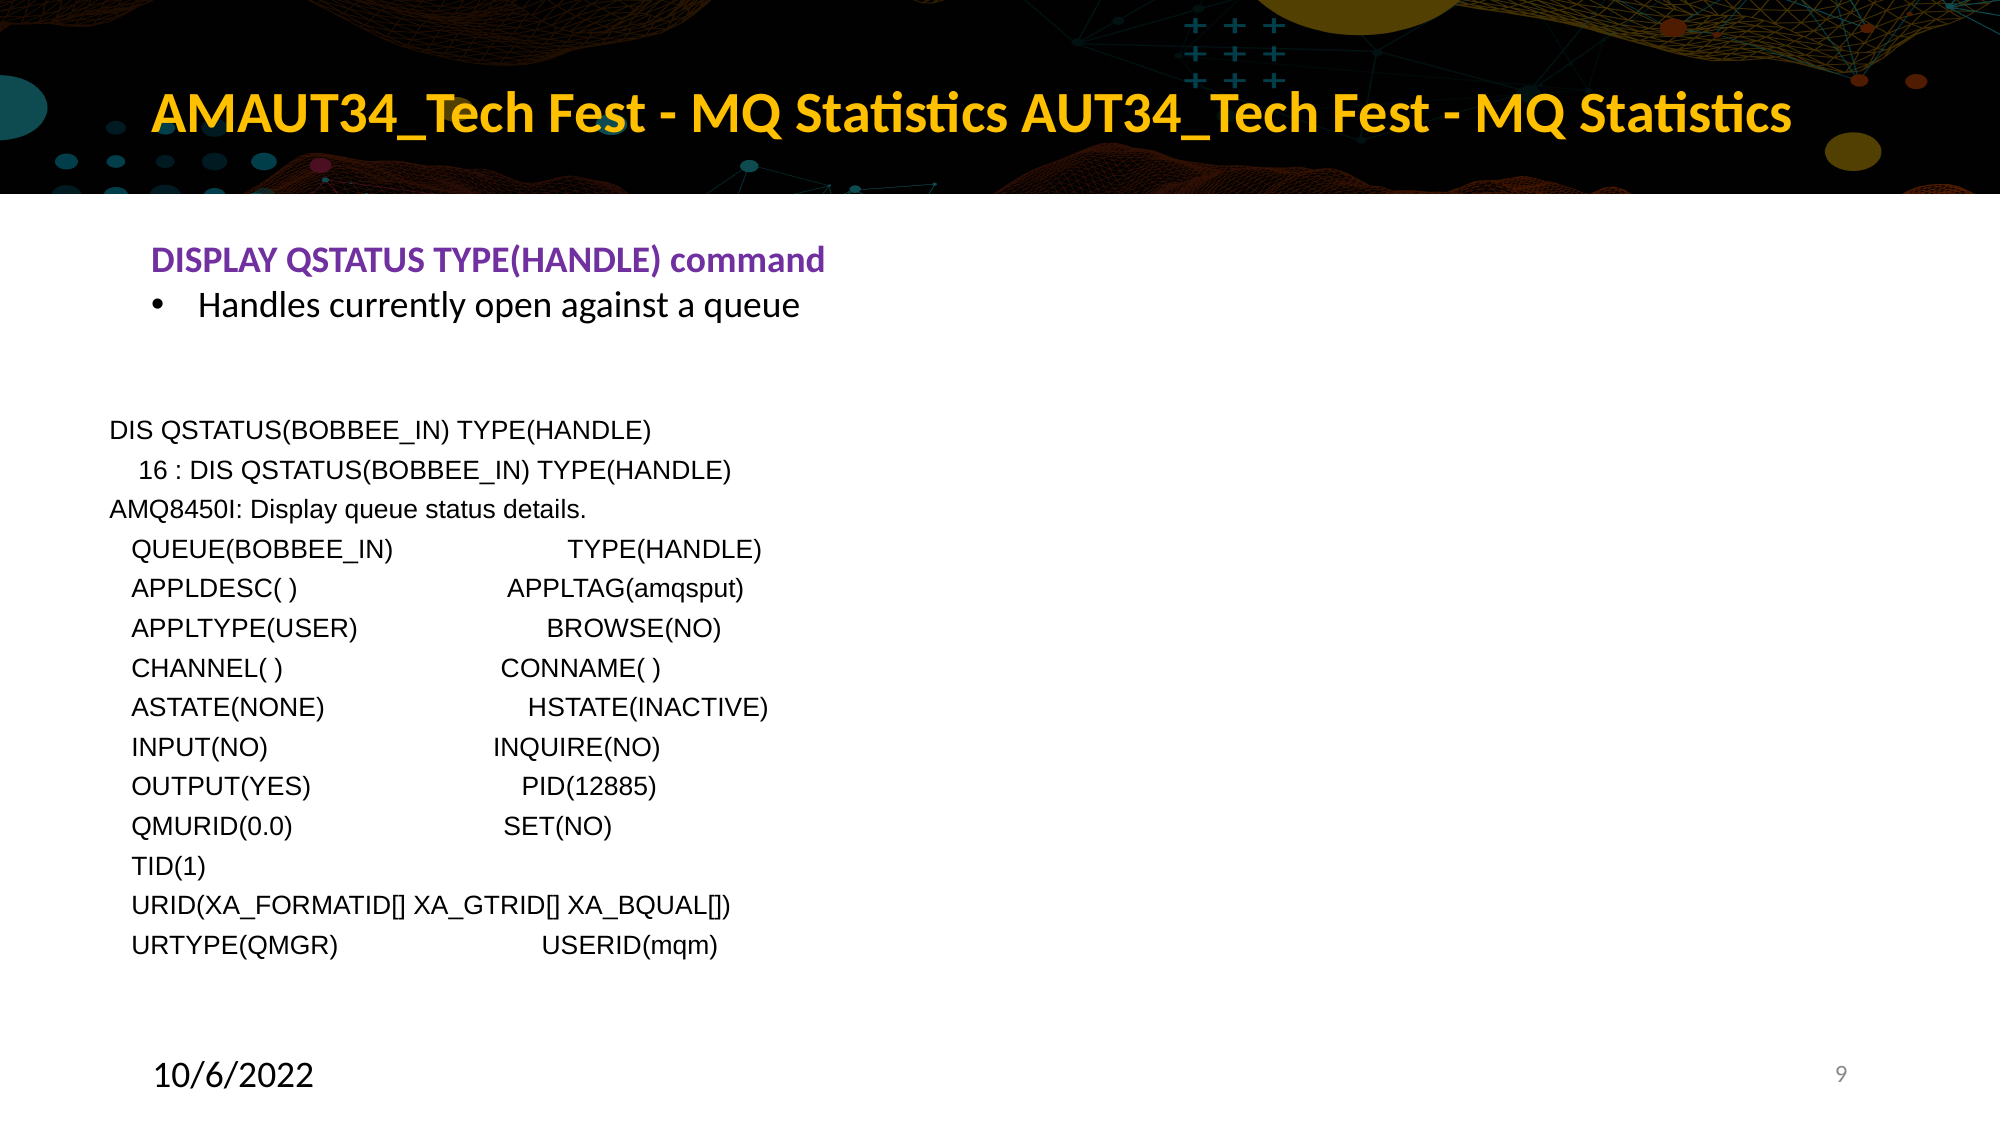

# AMAUT34_Tech Fest - MQ Statistics AUT34_Tech Fest - MQ Statistics
DISPLAY QSTATUS TYPE(HANDLE) command
Handles currently open against a queue
DIS QSTATUS(BOBBEE_IN) TYPE(HANDLE)
    16 : DIS QSTATUS(BOBBEE_IN) TYPE(HANDLE)
AMQ8450I: Display queue status details.
   QUEUE(BOBBEE_IN)                        TYPE(HANDLE)
   APPLDESC( )                             APPLTAG(amqsput)
   APPLTYPE(USER)                          BROWSE(NO)
   CHANNEL( )                              CONNAME( )
   ASTATE(NONE)                            HSTATE(INACTIVE)
   INPUT(NO)                               INQUIRE(NO)
   OUTPUT(YES)                             PID(12885)
   QMURID(0.0)                             SET(NO)
   TID(1)
   URID(XA_FORMATID[] XA_GTRID[] XA_BQUAL[])
   URTYPE(QMGR)                            USERID(mqm)

10/6/2022
9